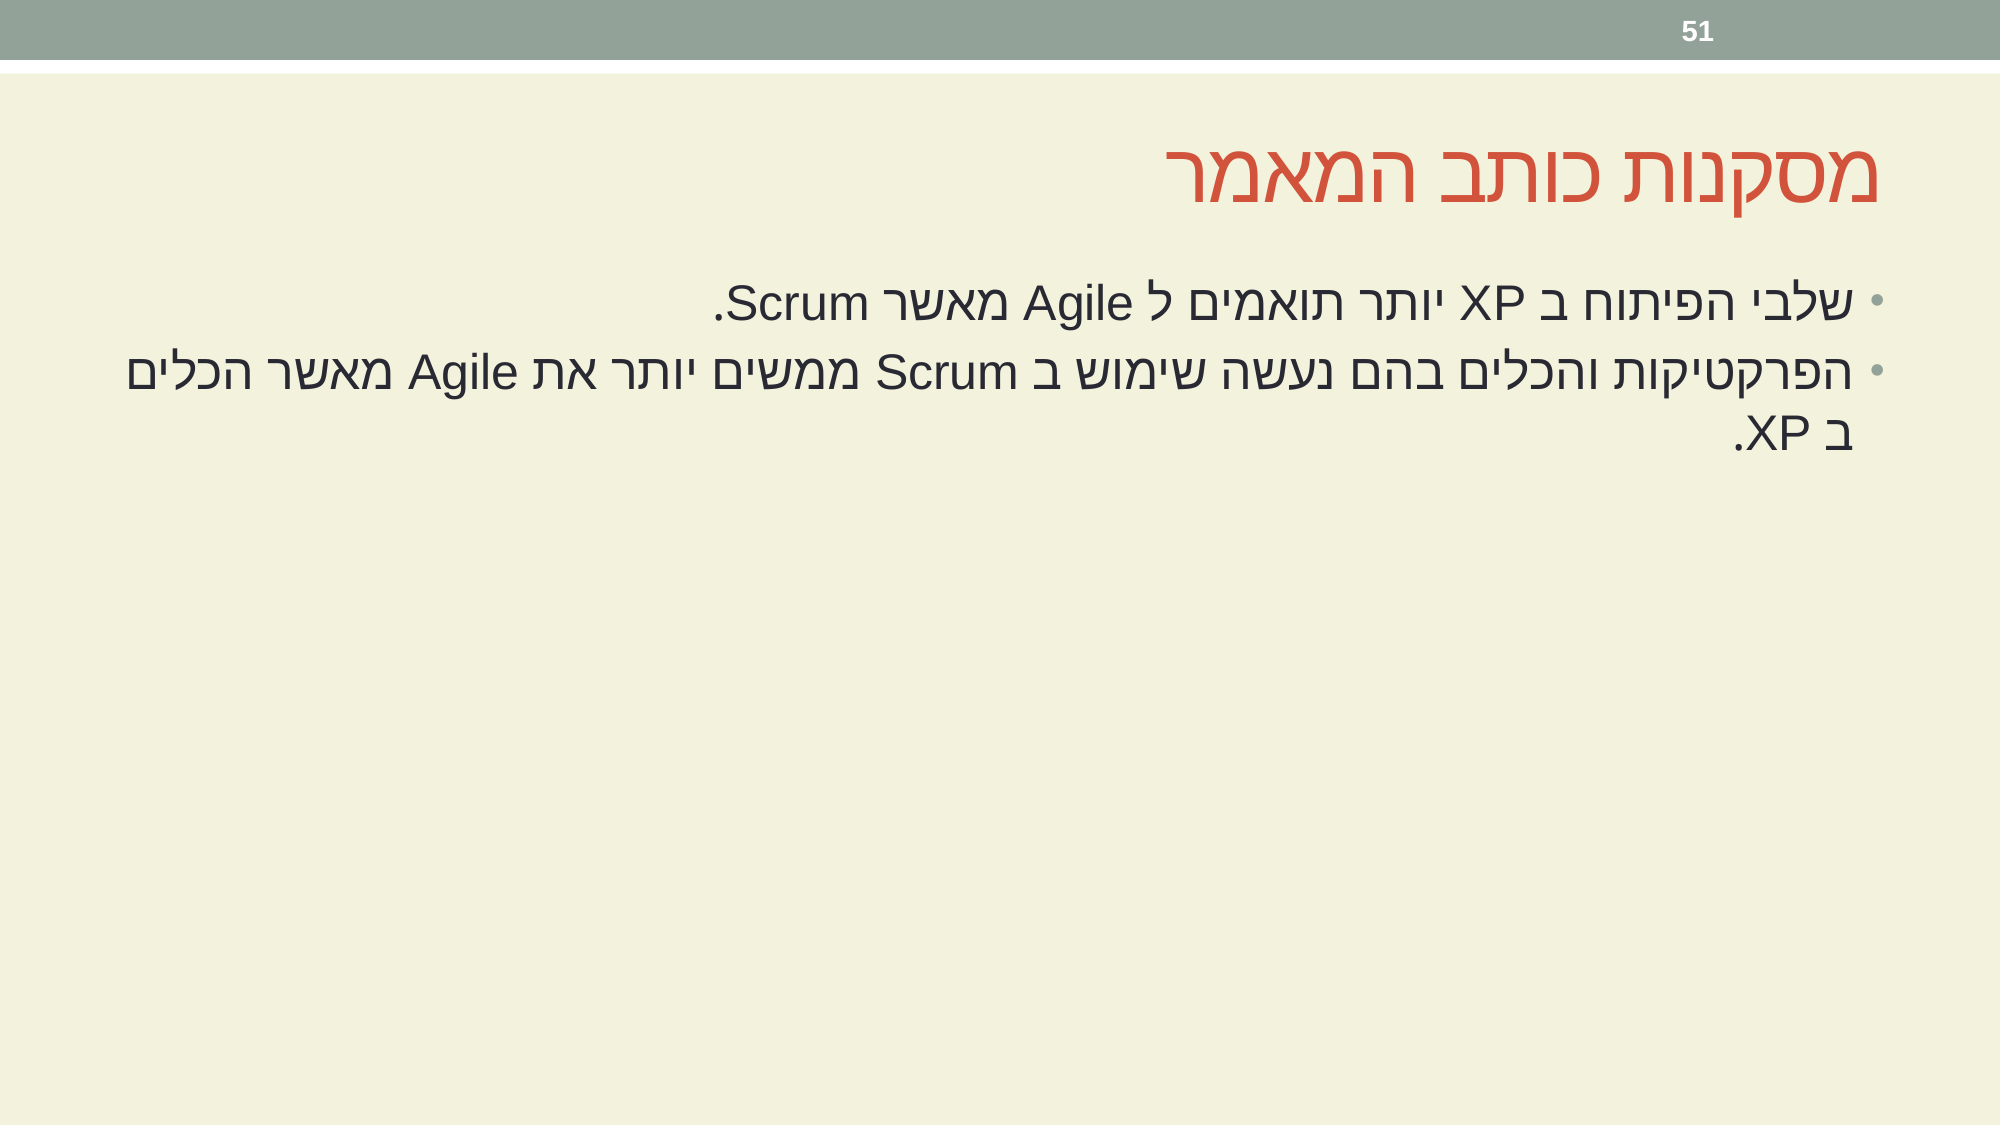

51
# מסקנות כותב המאמר
שלבי הפיתוח ב XP יותר תואמים ל Agile מאשר Scrum.
הפרקטיקות והכלים בהם נעשה שימוש ב Scrum ממשים יותר את Agile מאשר הכלים ב XP.